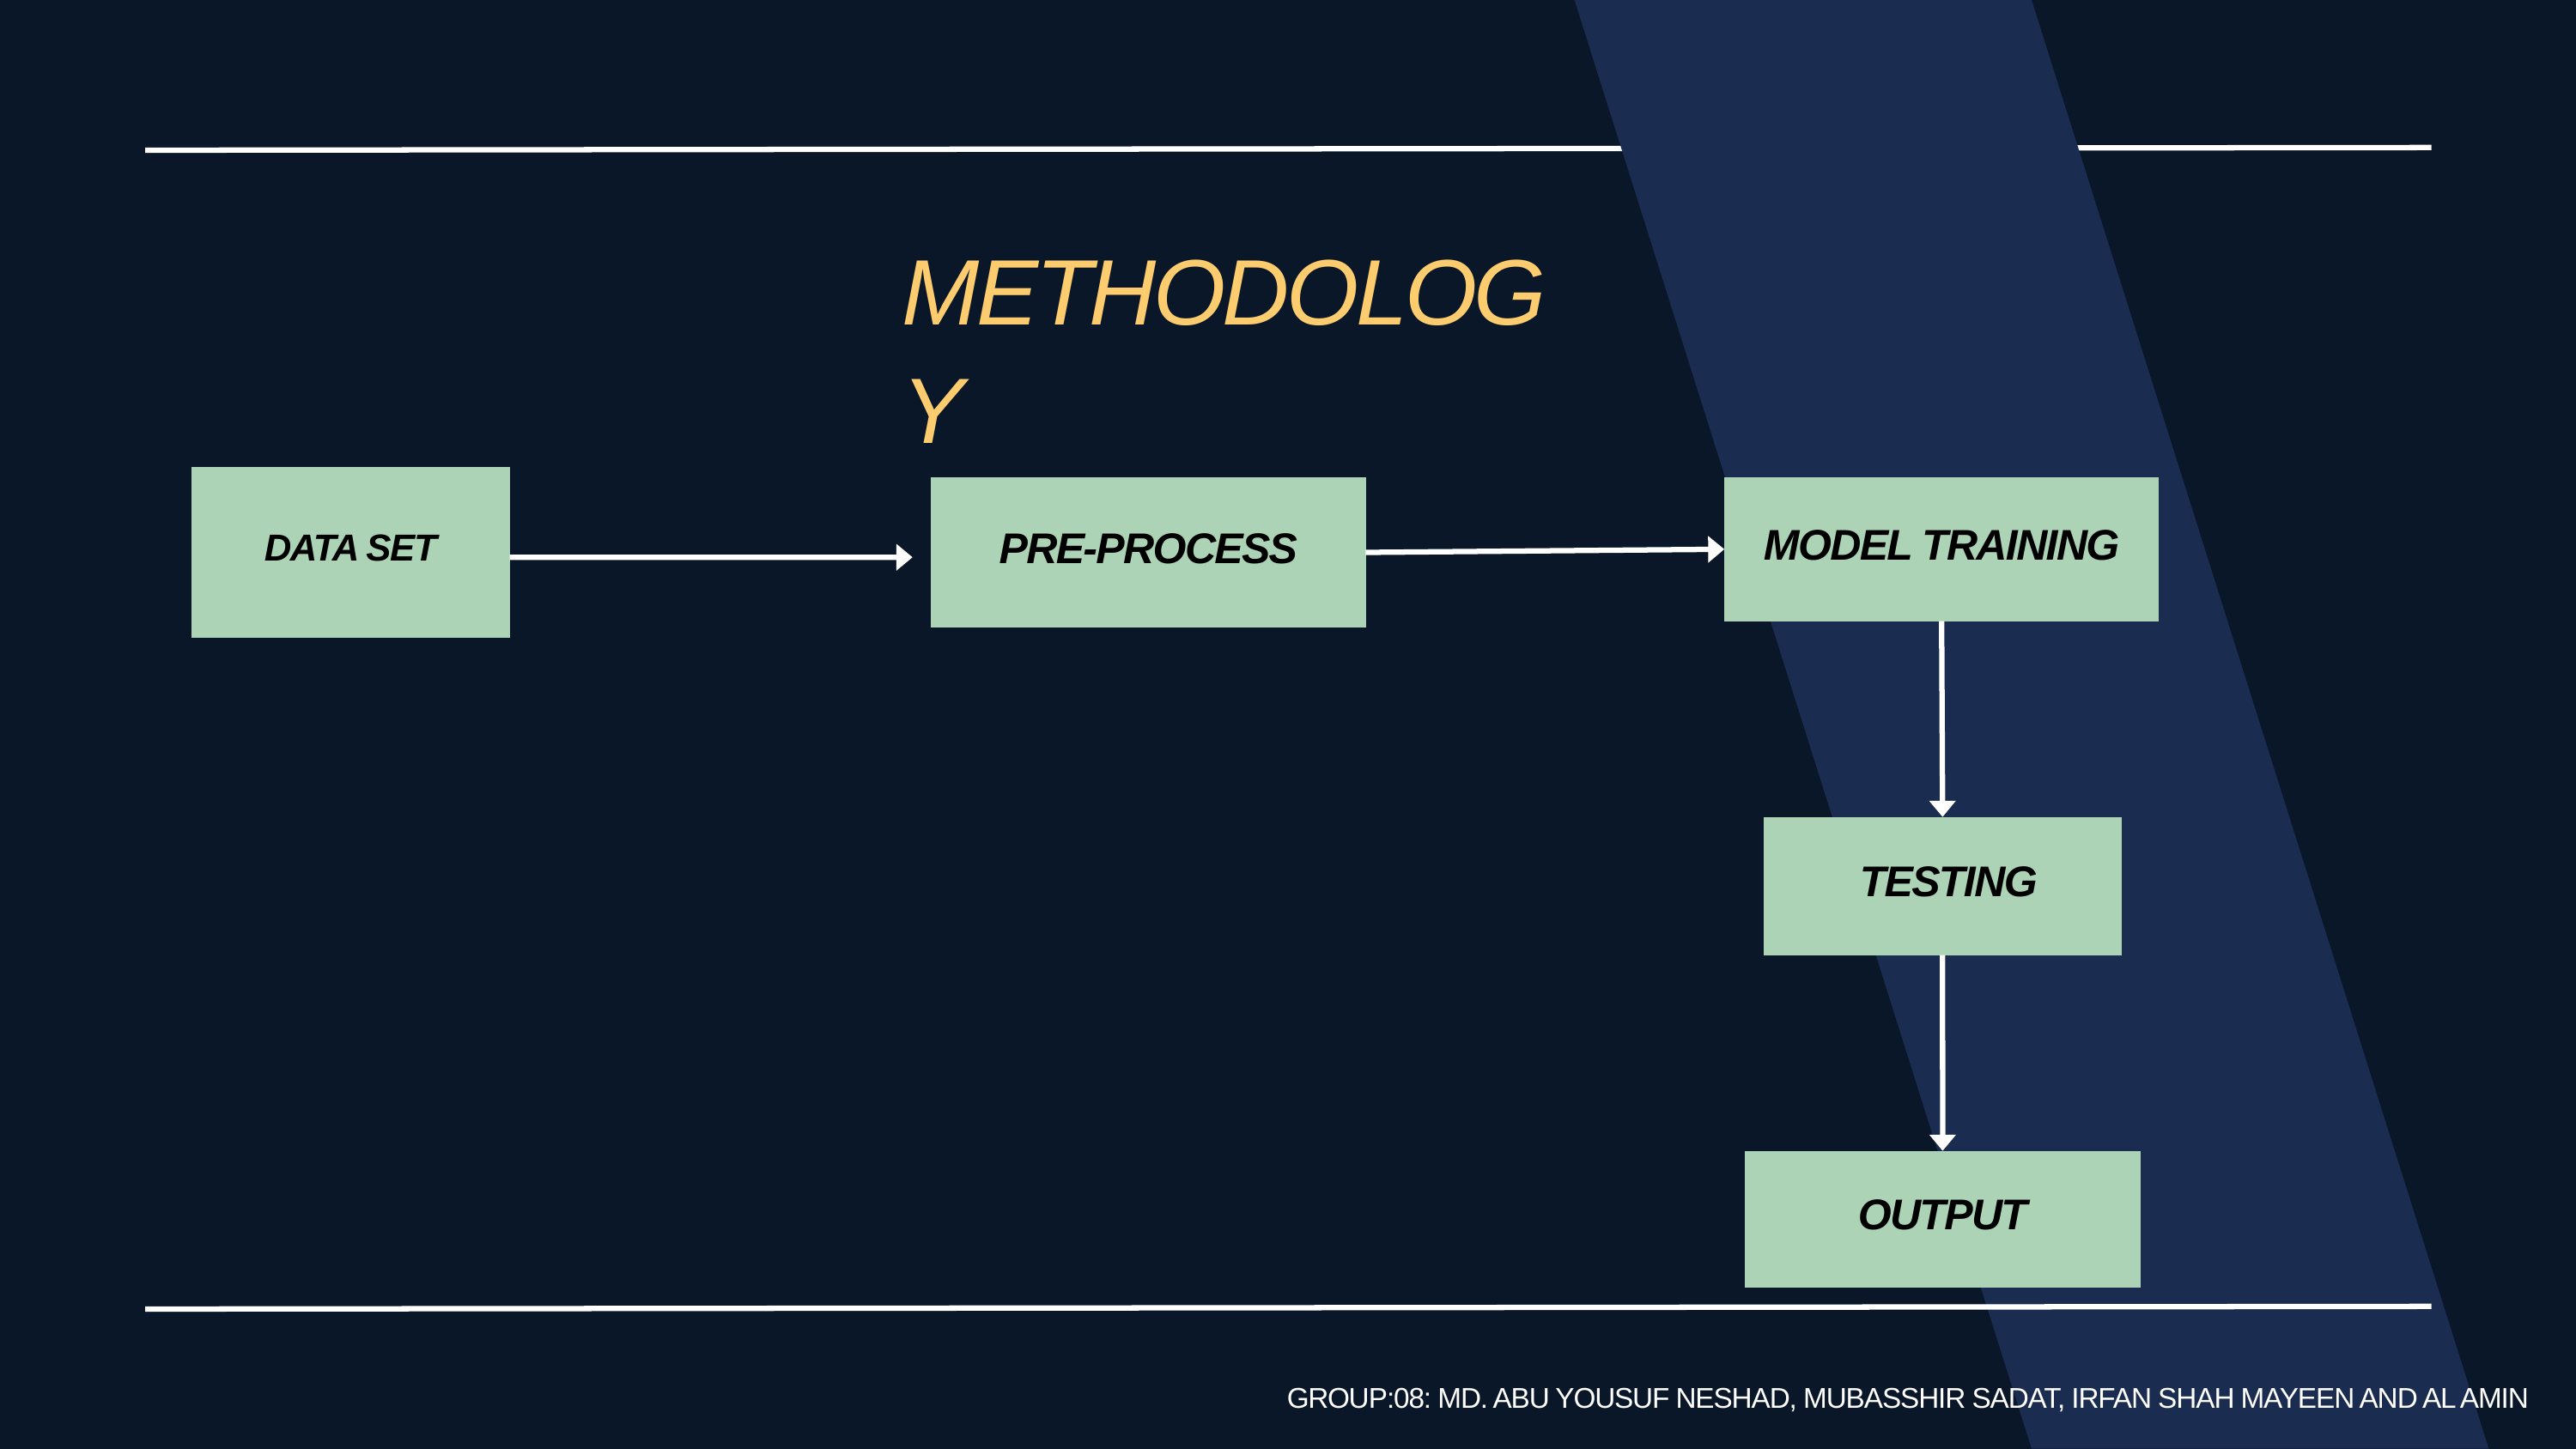

METHODOLOGY

DATA SET

PRE-PROCESS

MODEL TRAINING

 TESTING

OUTPUT

GROUP:08: MD. ABU YOUSUF NESHAD, MUBASSHIR SADAT, IRFAN SHAH MAYEEN AND AL AMIN